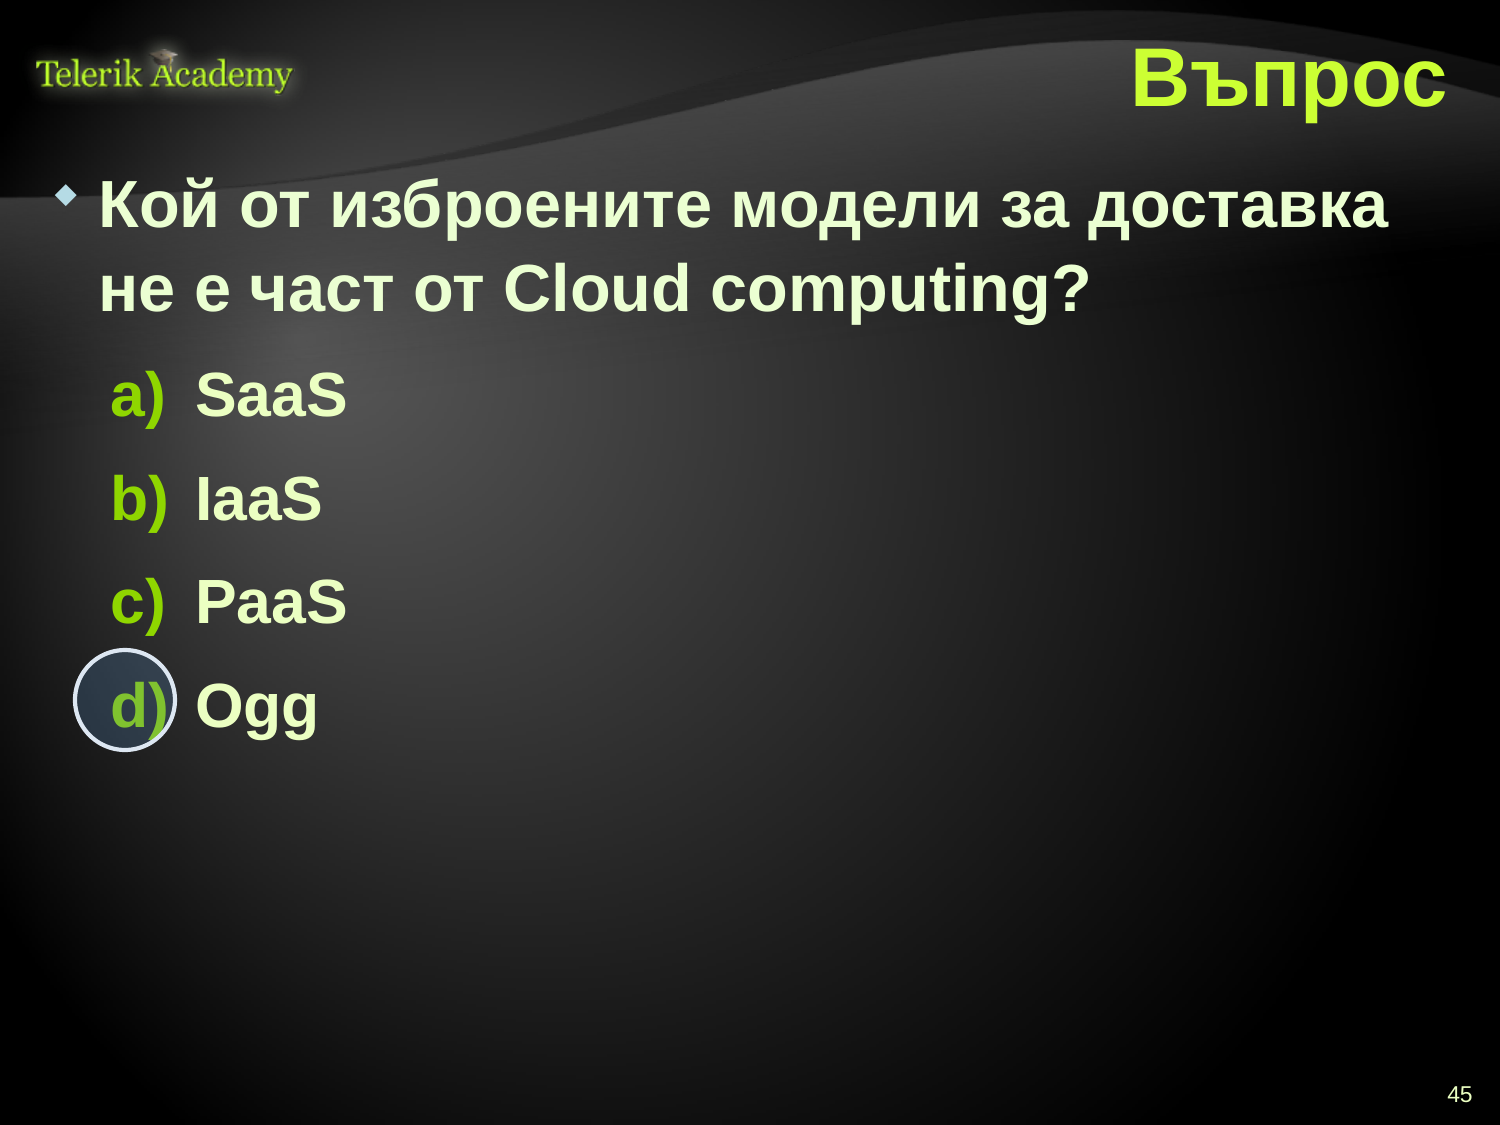

# Въпрос
Кой от изброените модели за доставка не е част от Cloud computing?
SaaS
IaaS
PaaS
Ogg

45